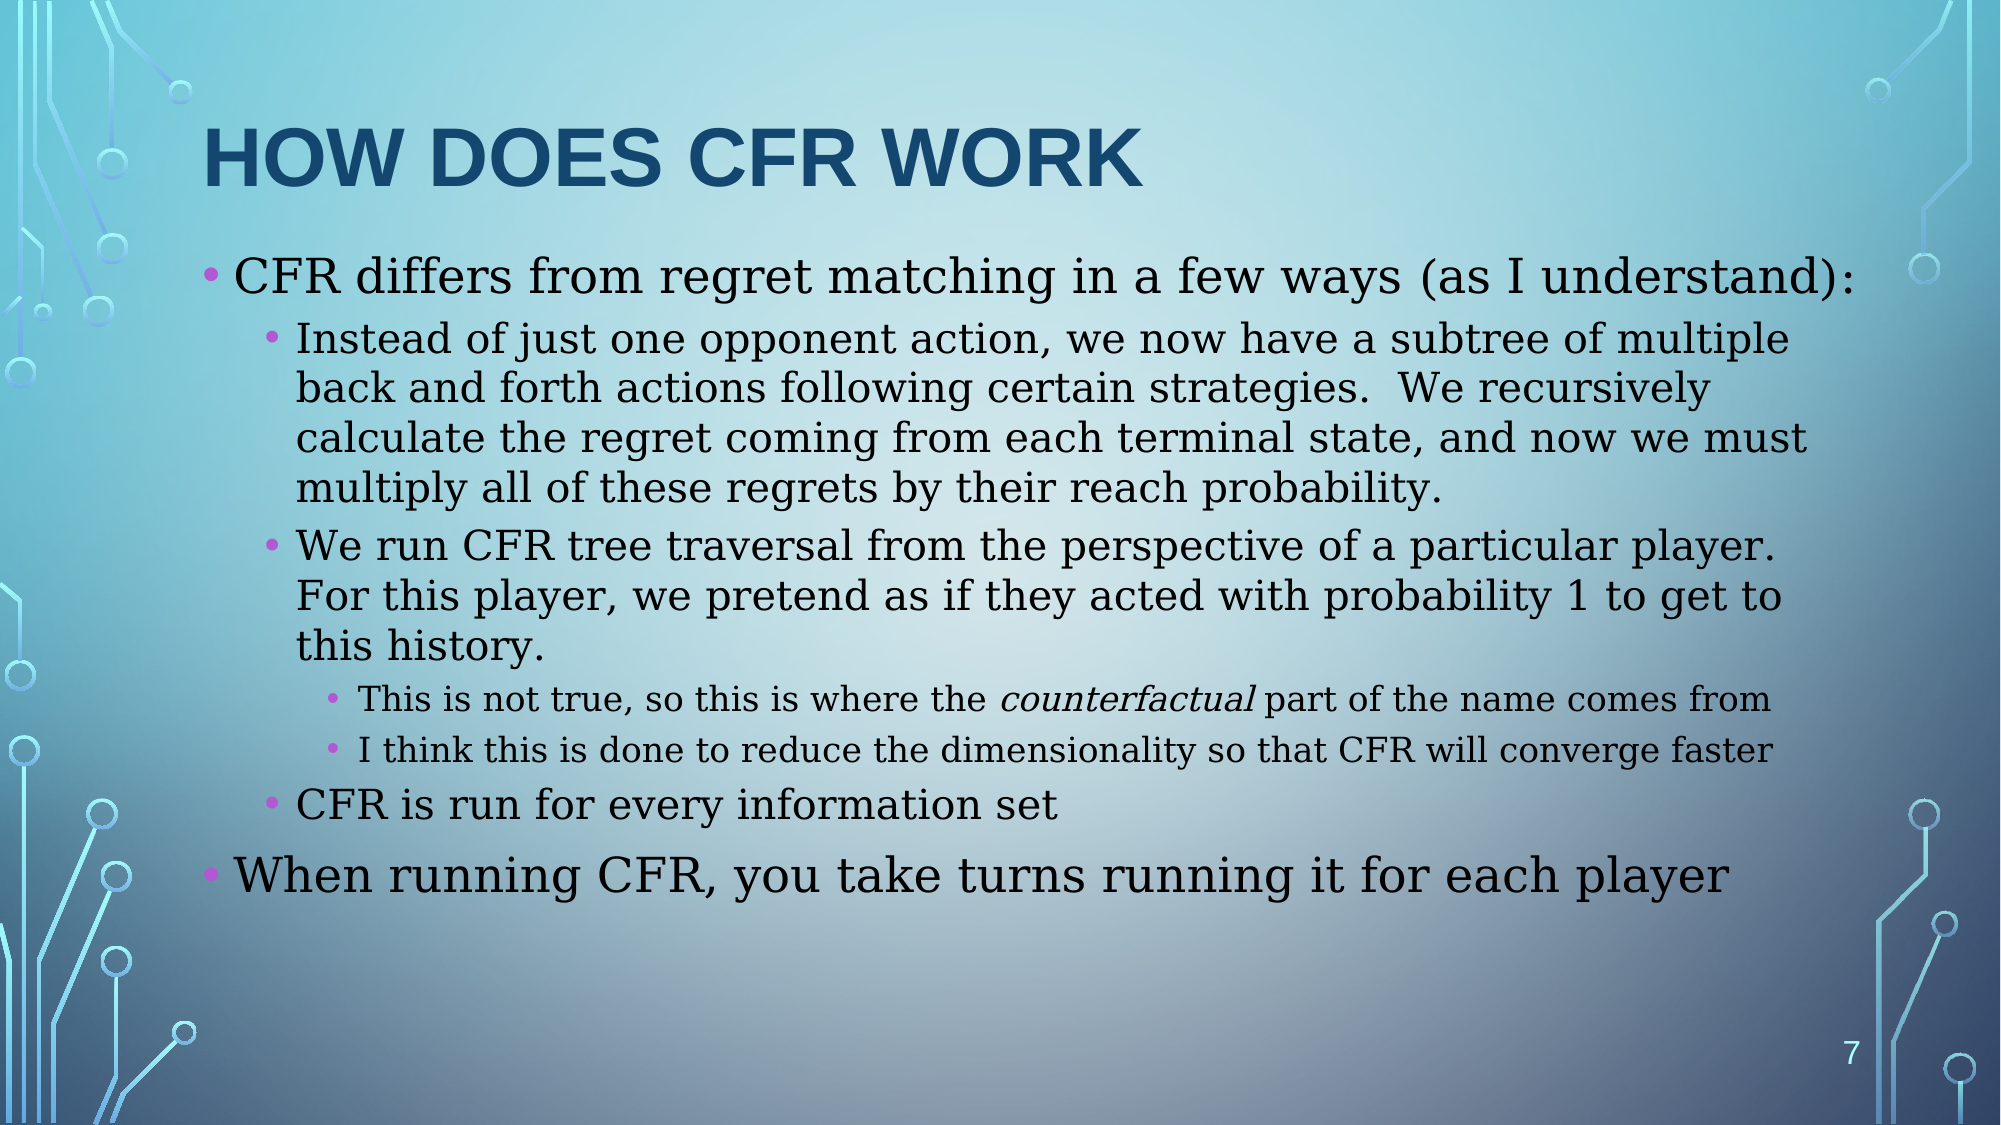

# How does CFR Work
CFR differs from regret matching in a few ways (as I understand):
Instead of just one opponent action, we now have a subtree of multiple back and forth actions following certain strategies.  We recursively calculate the regret coming from each terminal state, and now we must multiply all of these regrets by their reach probability.
We run CFR tree traversal from the perspective of a particular player.  For this player, we pretend as if they acted with probability 1 to get to this history.
This is not true, so this is where the counterfactual part of the name comes from
I think this is done to reduce the dimensionality so that CFR will converge faster
CFR is run for every information set
When running CFR, you take turns running it for each player
7